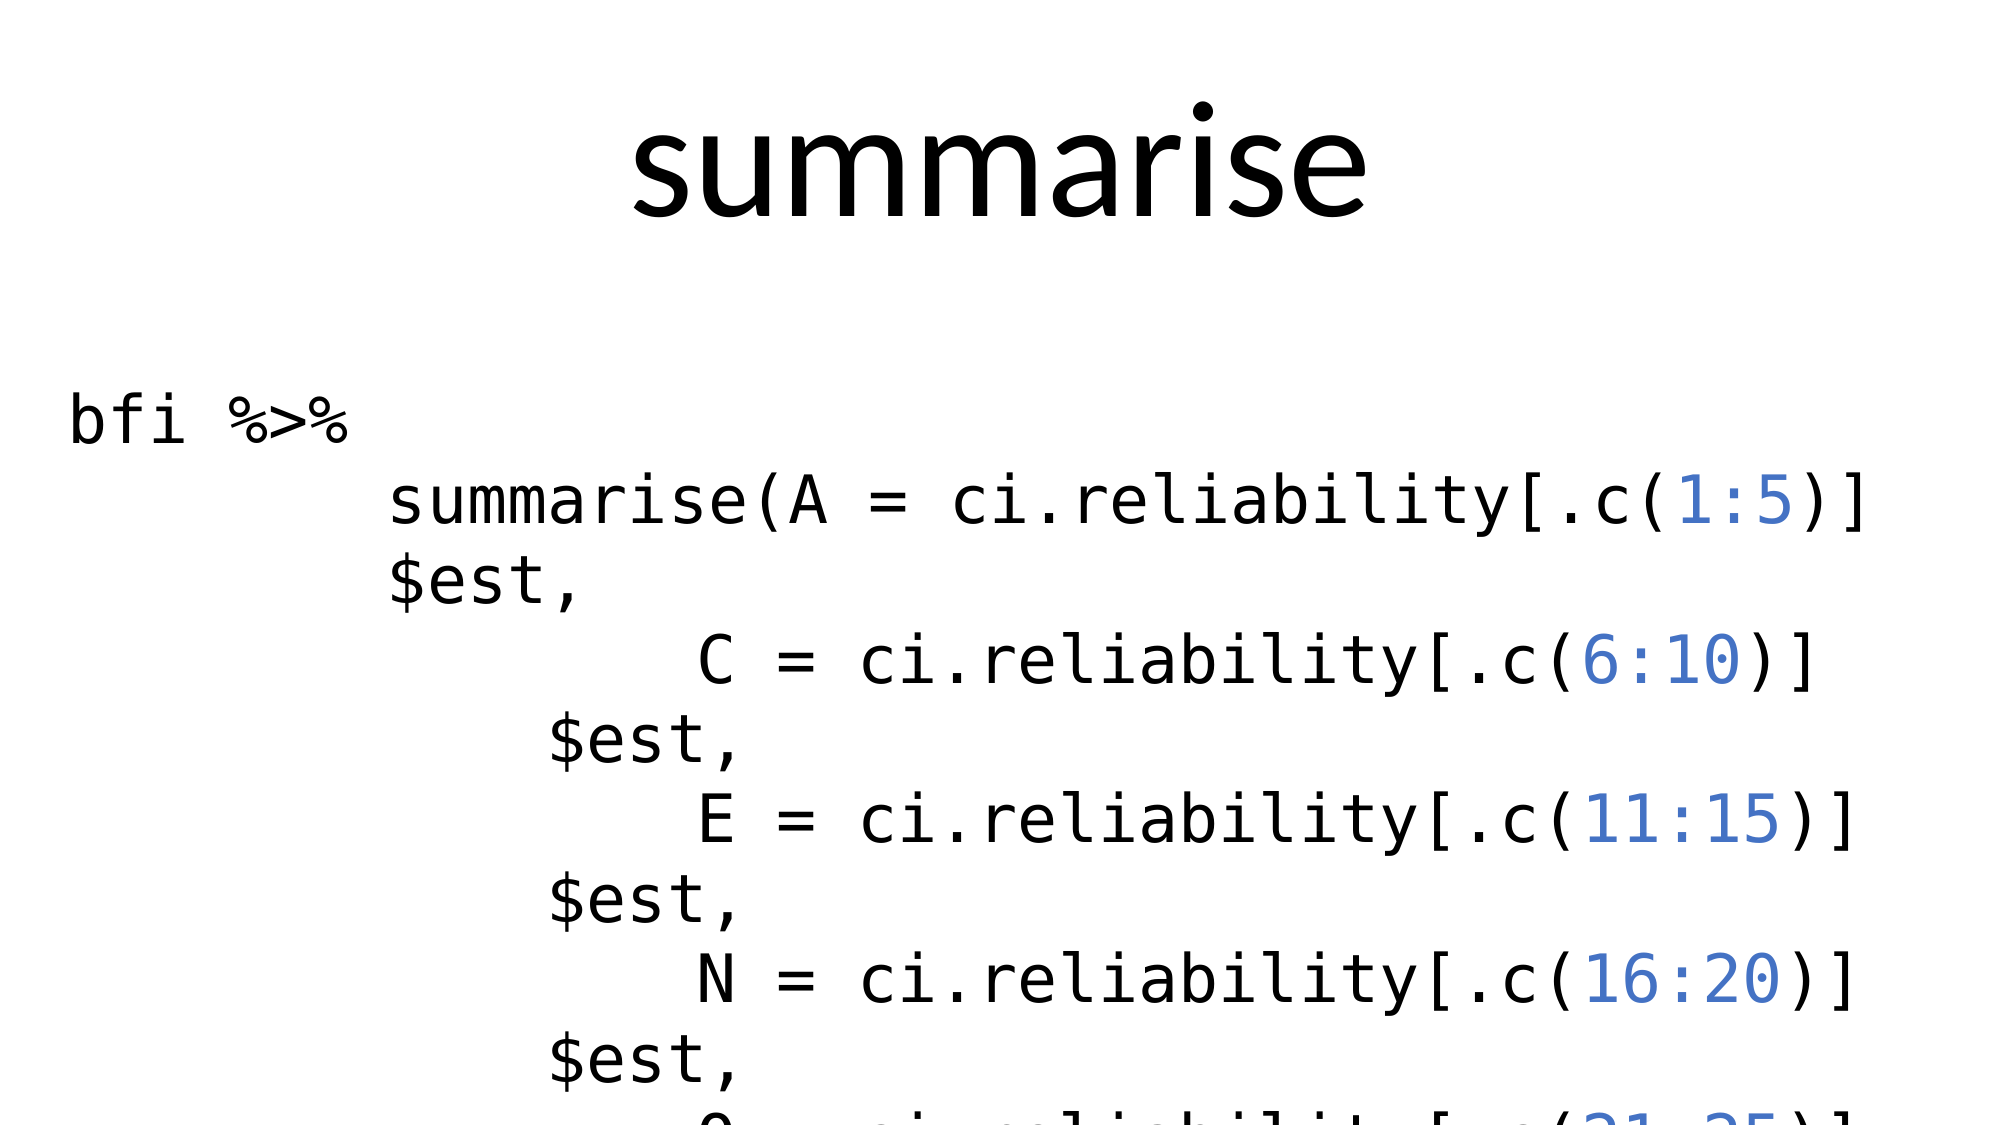

summarise
bfi %>%
	summarise(A = ci.reliability[.c(1:5)]$est,
		C = ci.reliability[.c(6:10)]$est,
		E = ci.reliability[.c(11:15)]$est,
		N = ci.reliability[.c(16:20)]$est,
		O = ci.reliability[.c(21:25)]$est)